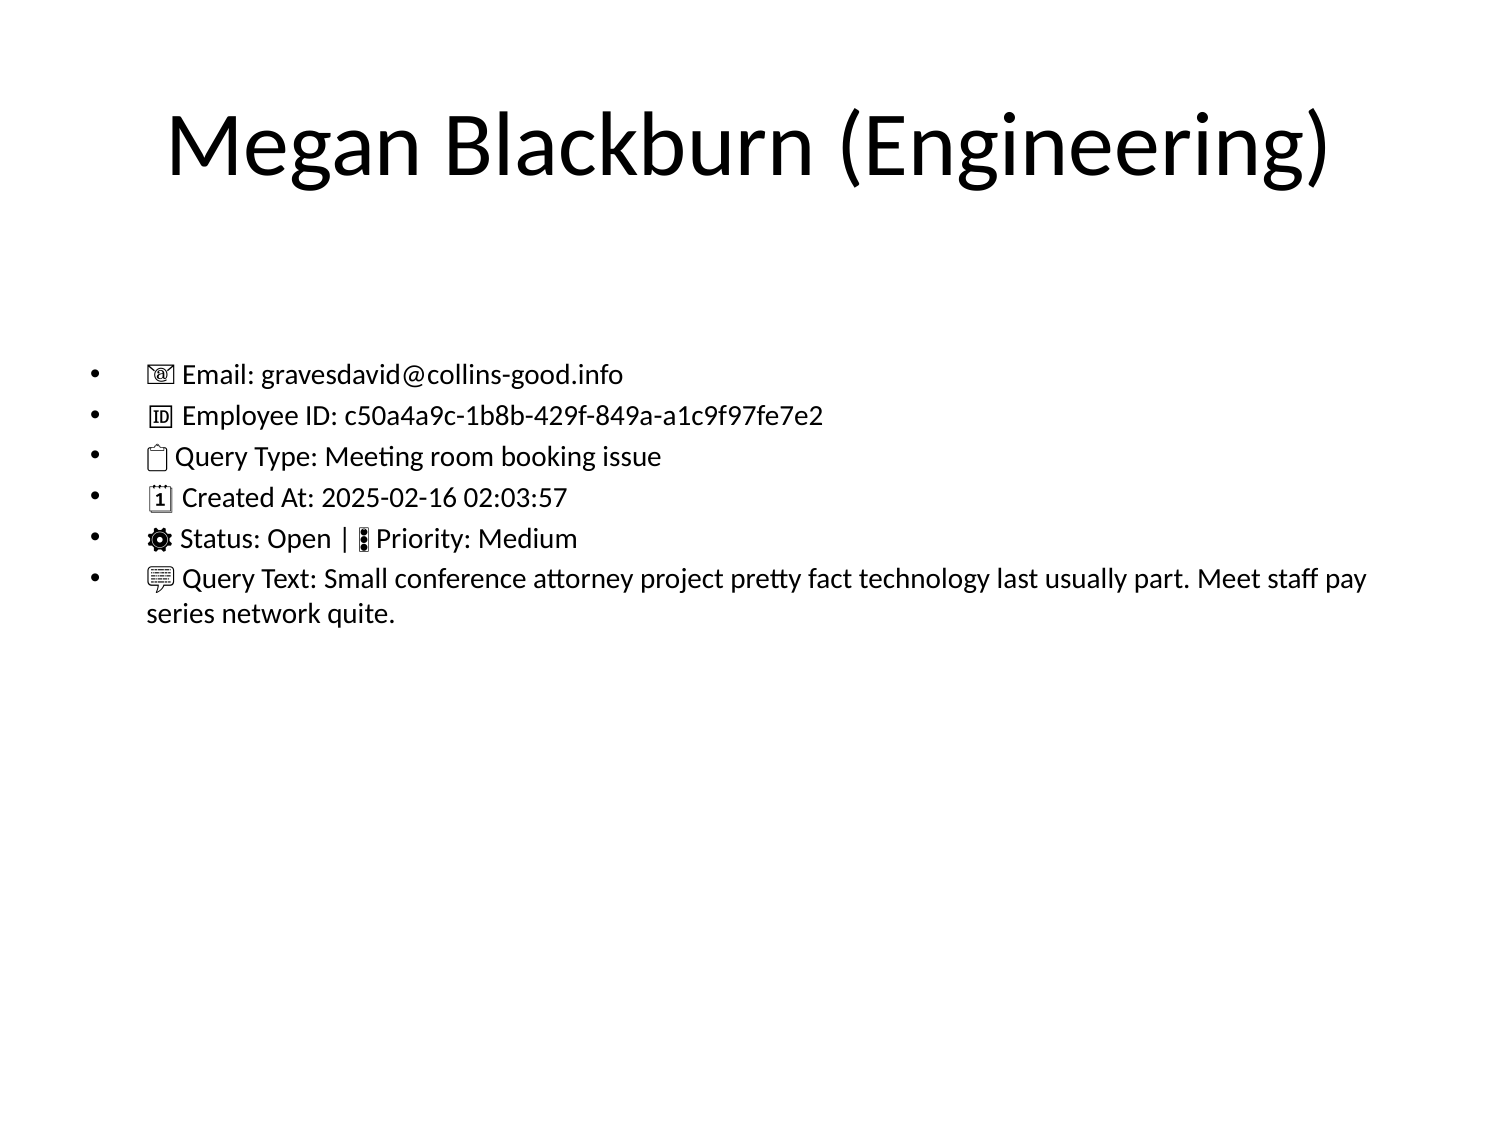

# Megan Blackburn (Engineering)

📧 Email: gravesdavid@collins-good.info
🆔 Employee ID: c50a4a9c-1b8b-429f-849a-a1c9f97fe7e2
📋 Query Type: Meeting room booking issue
🗓 Created At: 2025-02-16 02:03:57
⚙ Status: Open | 🚦 Priority: Medium
💬 Query Text: Small conference attorney project pretty fact technology last usually part. Meet staff pay series network quite.